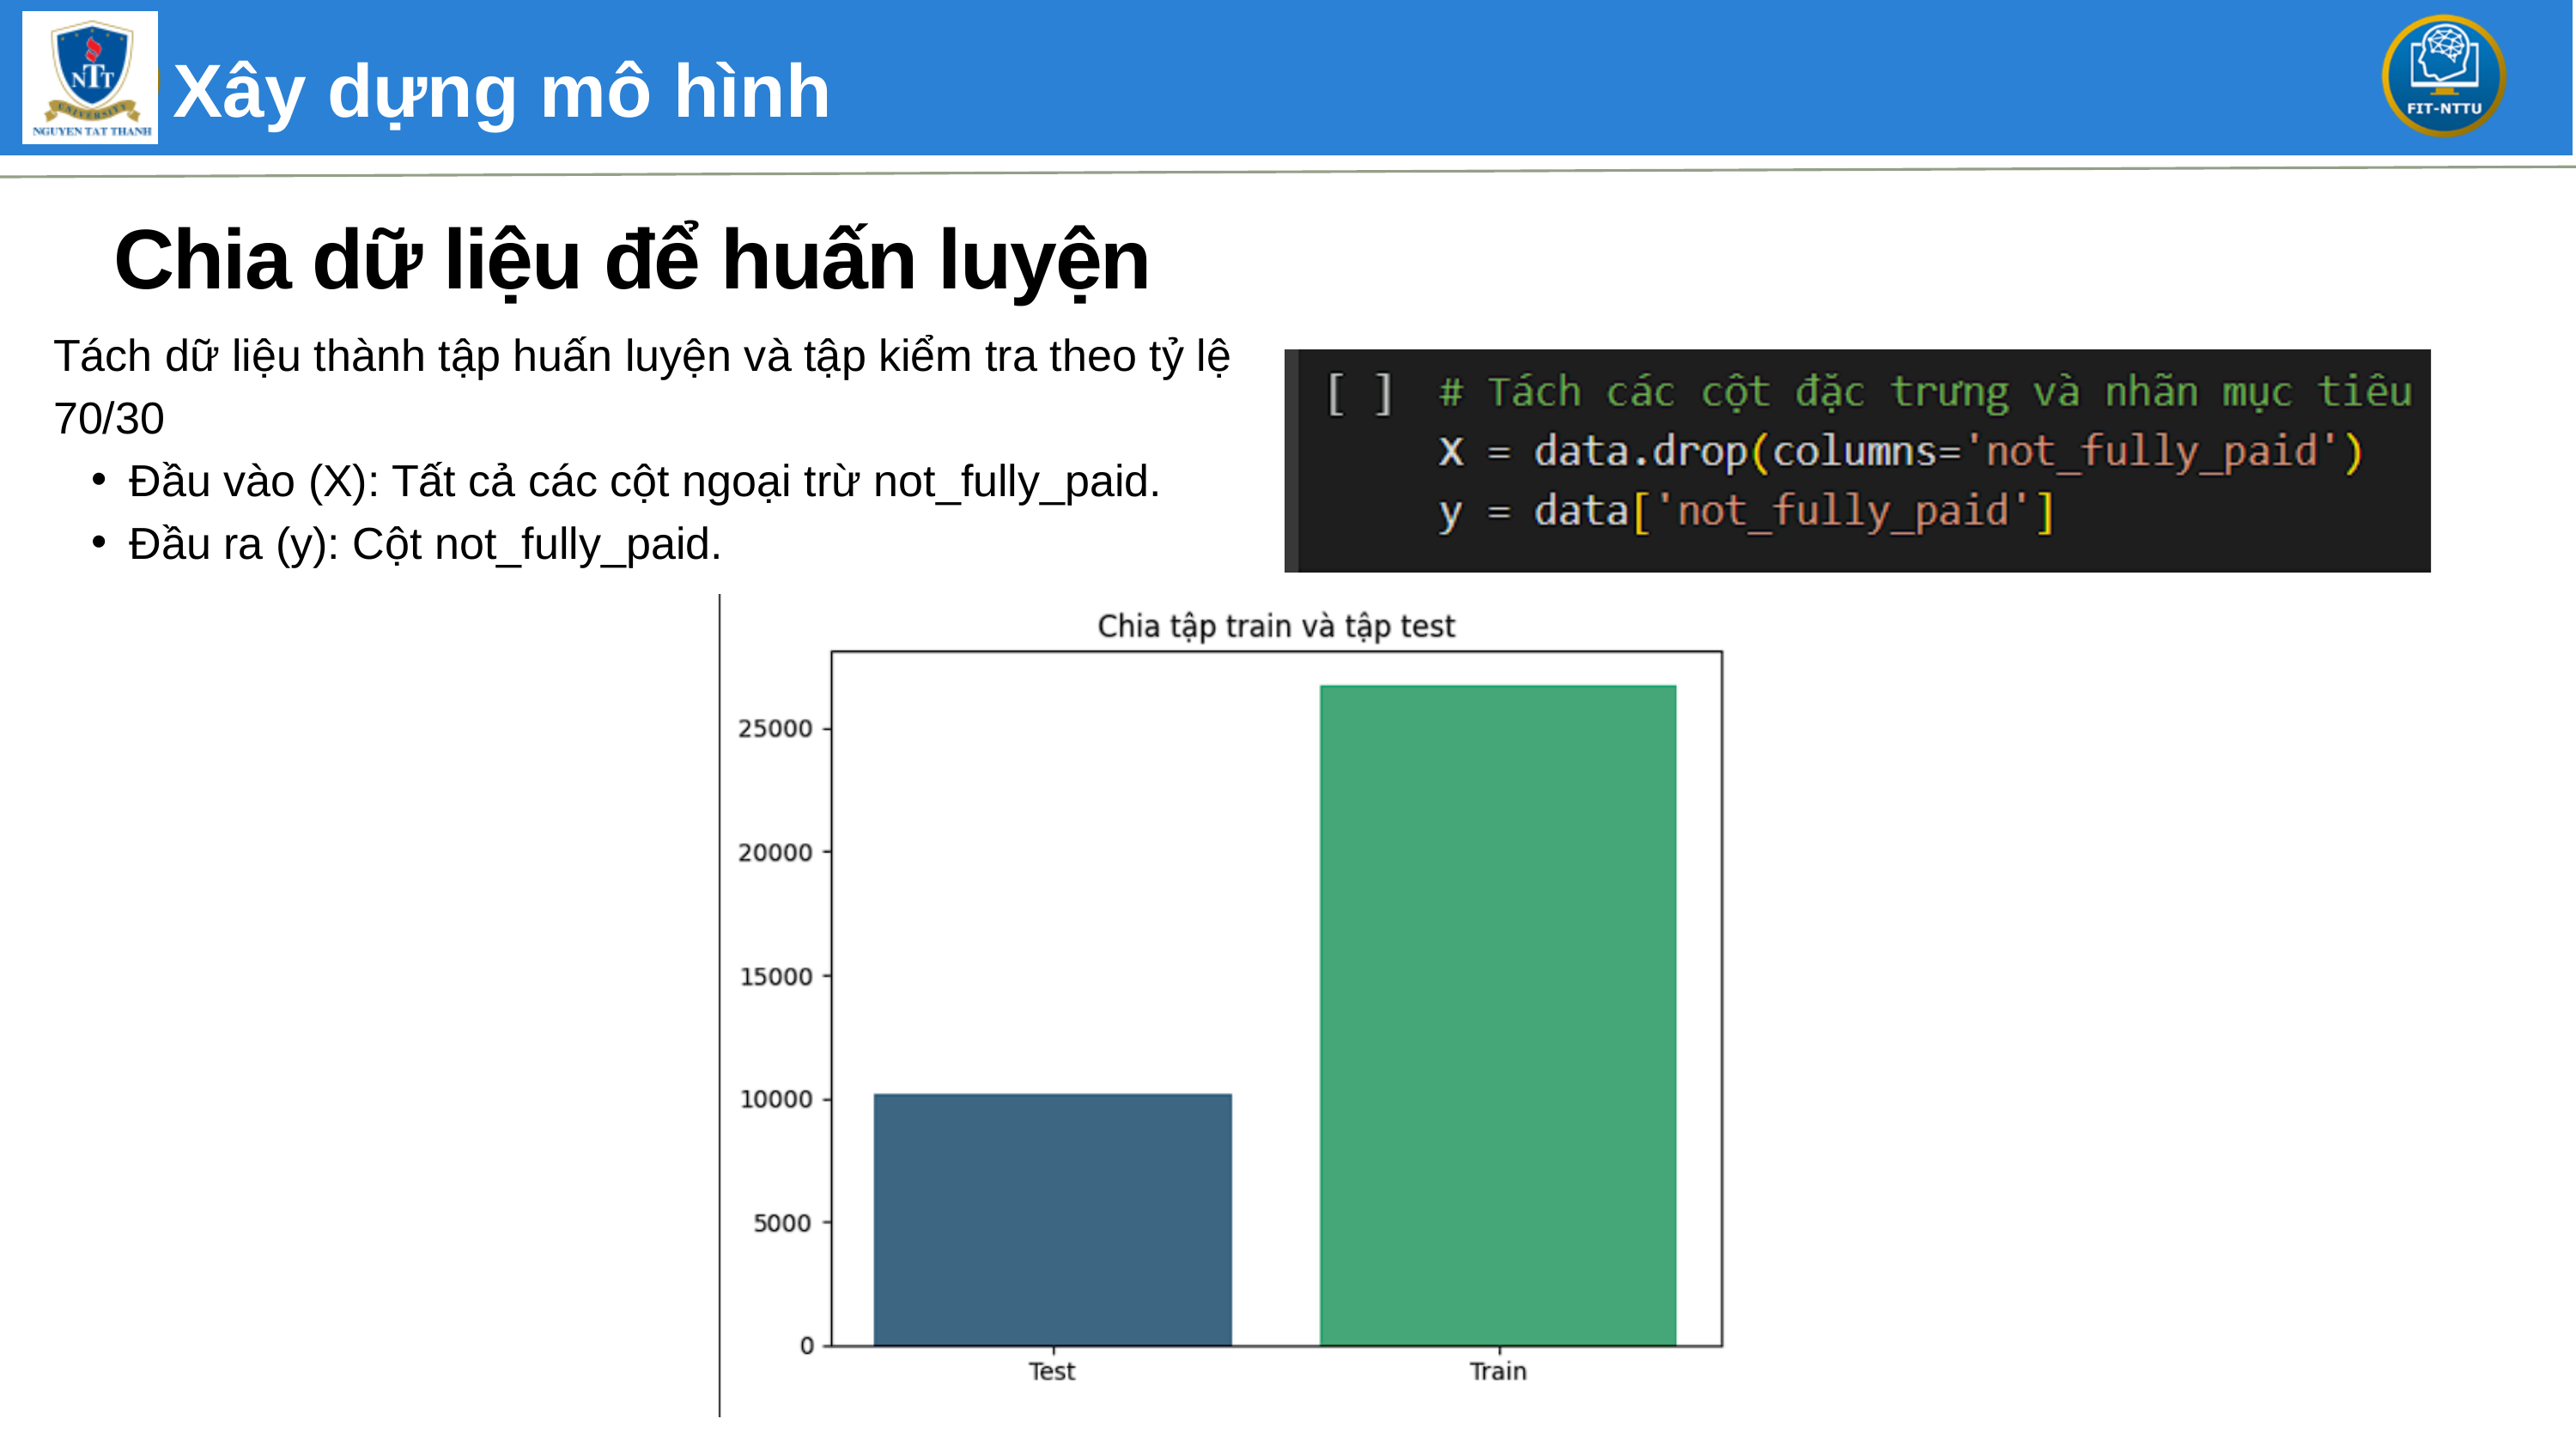

Xây dựng mô hình

 Chia dữ liệu để huấn luyện
Tách dữ liệu thành tập huấn luyện và tập kiểm tra theo tỷ lệ 70/30
Đầu vào (X): Tất cả các cột ngoại trừ not_fully_paid.
Đầu ra (y): Cột not_fully_paid.